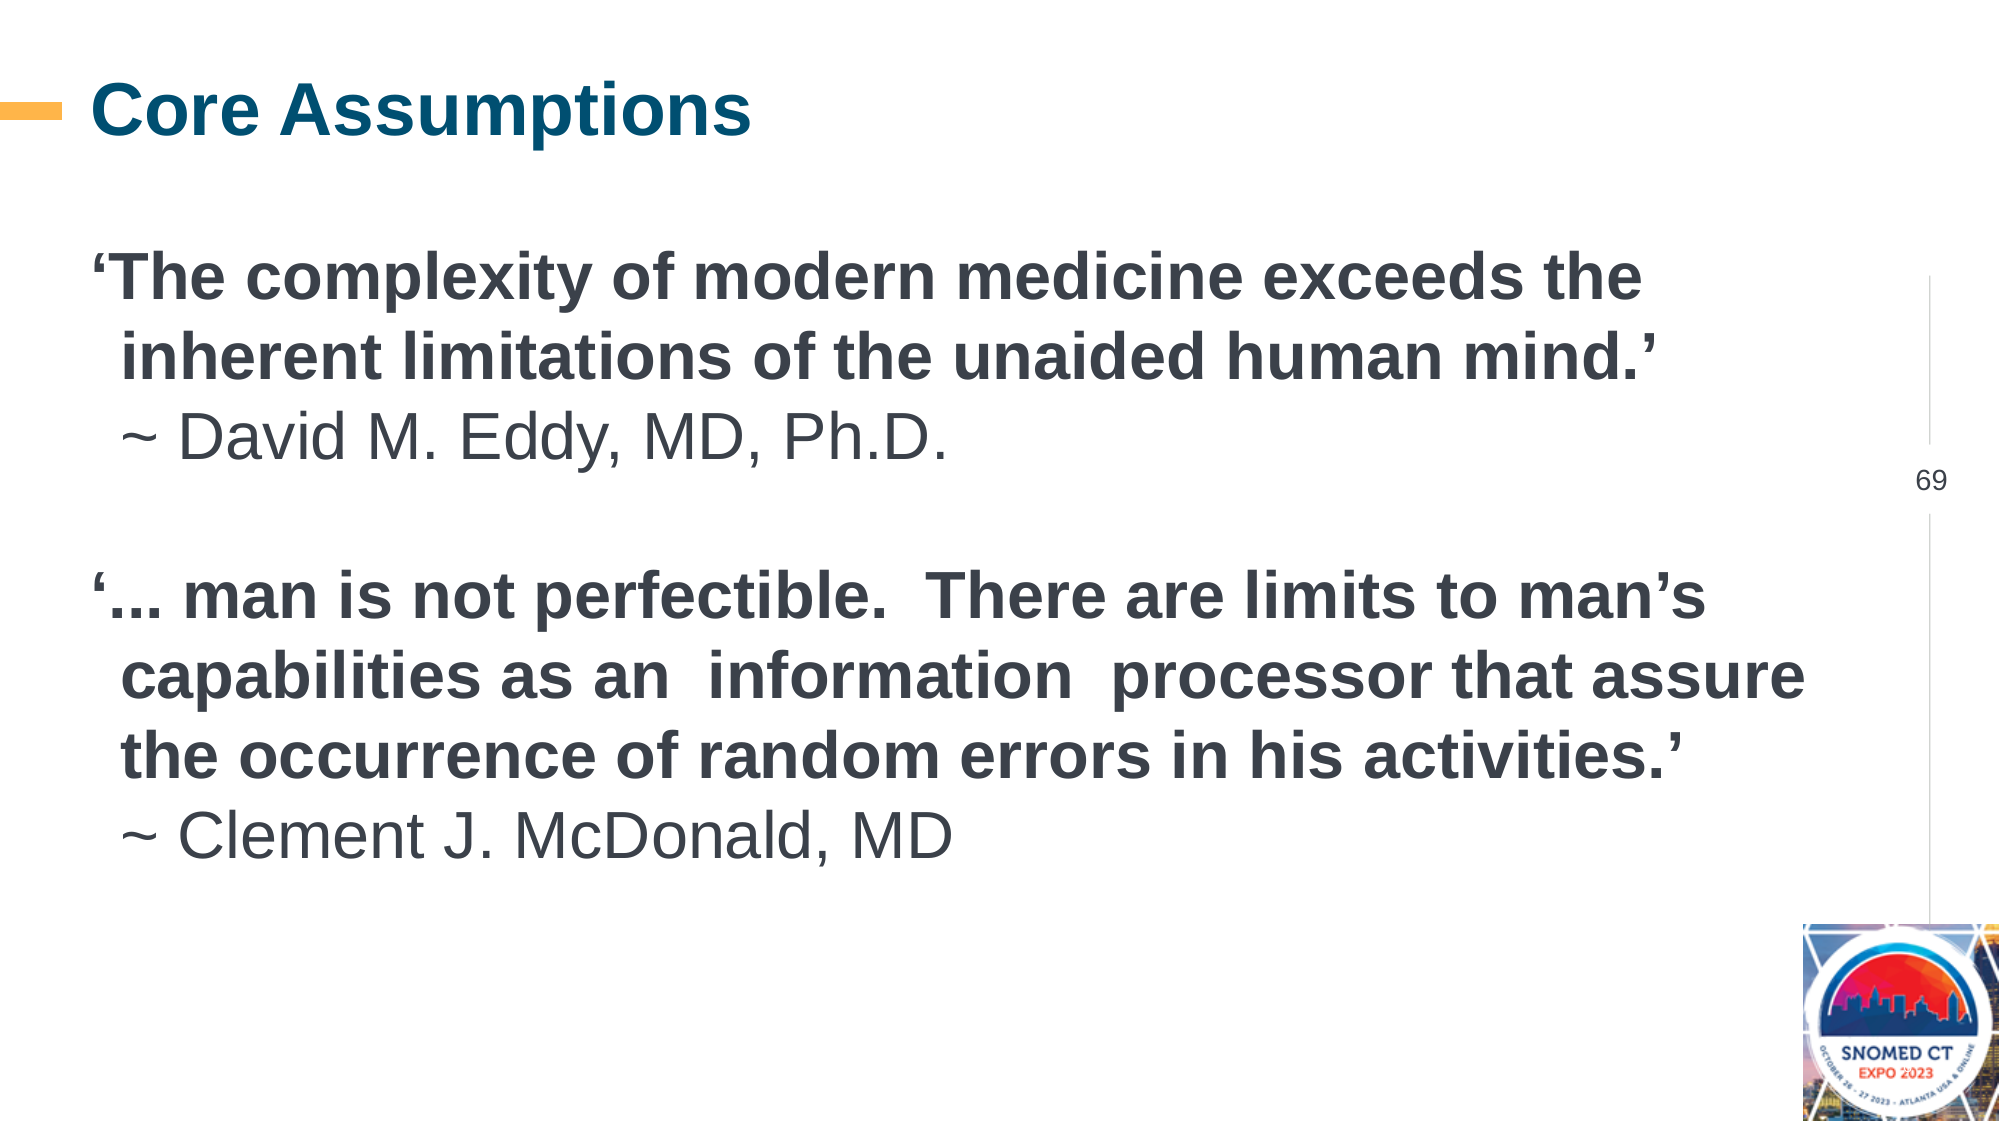

# Core Assumptions
‘The complexity of modern medicine exceeds the inherent limitations of the unaided human mind.’
	~ David M. Eddy, MD, Ph.D.

‘... man is not perfectible.  There are limits to man’s capabilities as an  information  processor that assure the occurrence of random errors in his activities.’
	~ Clement J. McDonald, MD
16